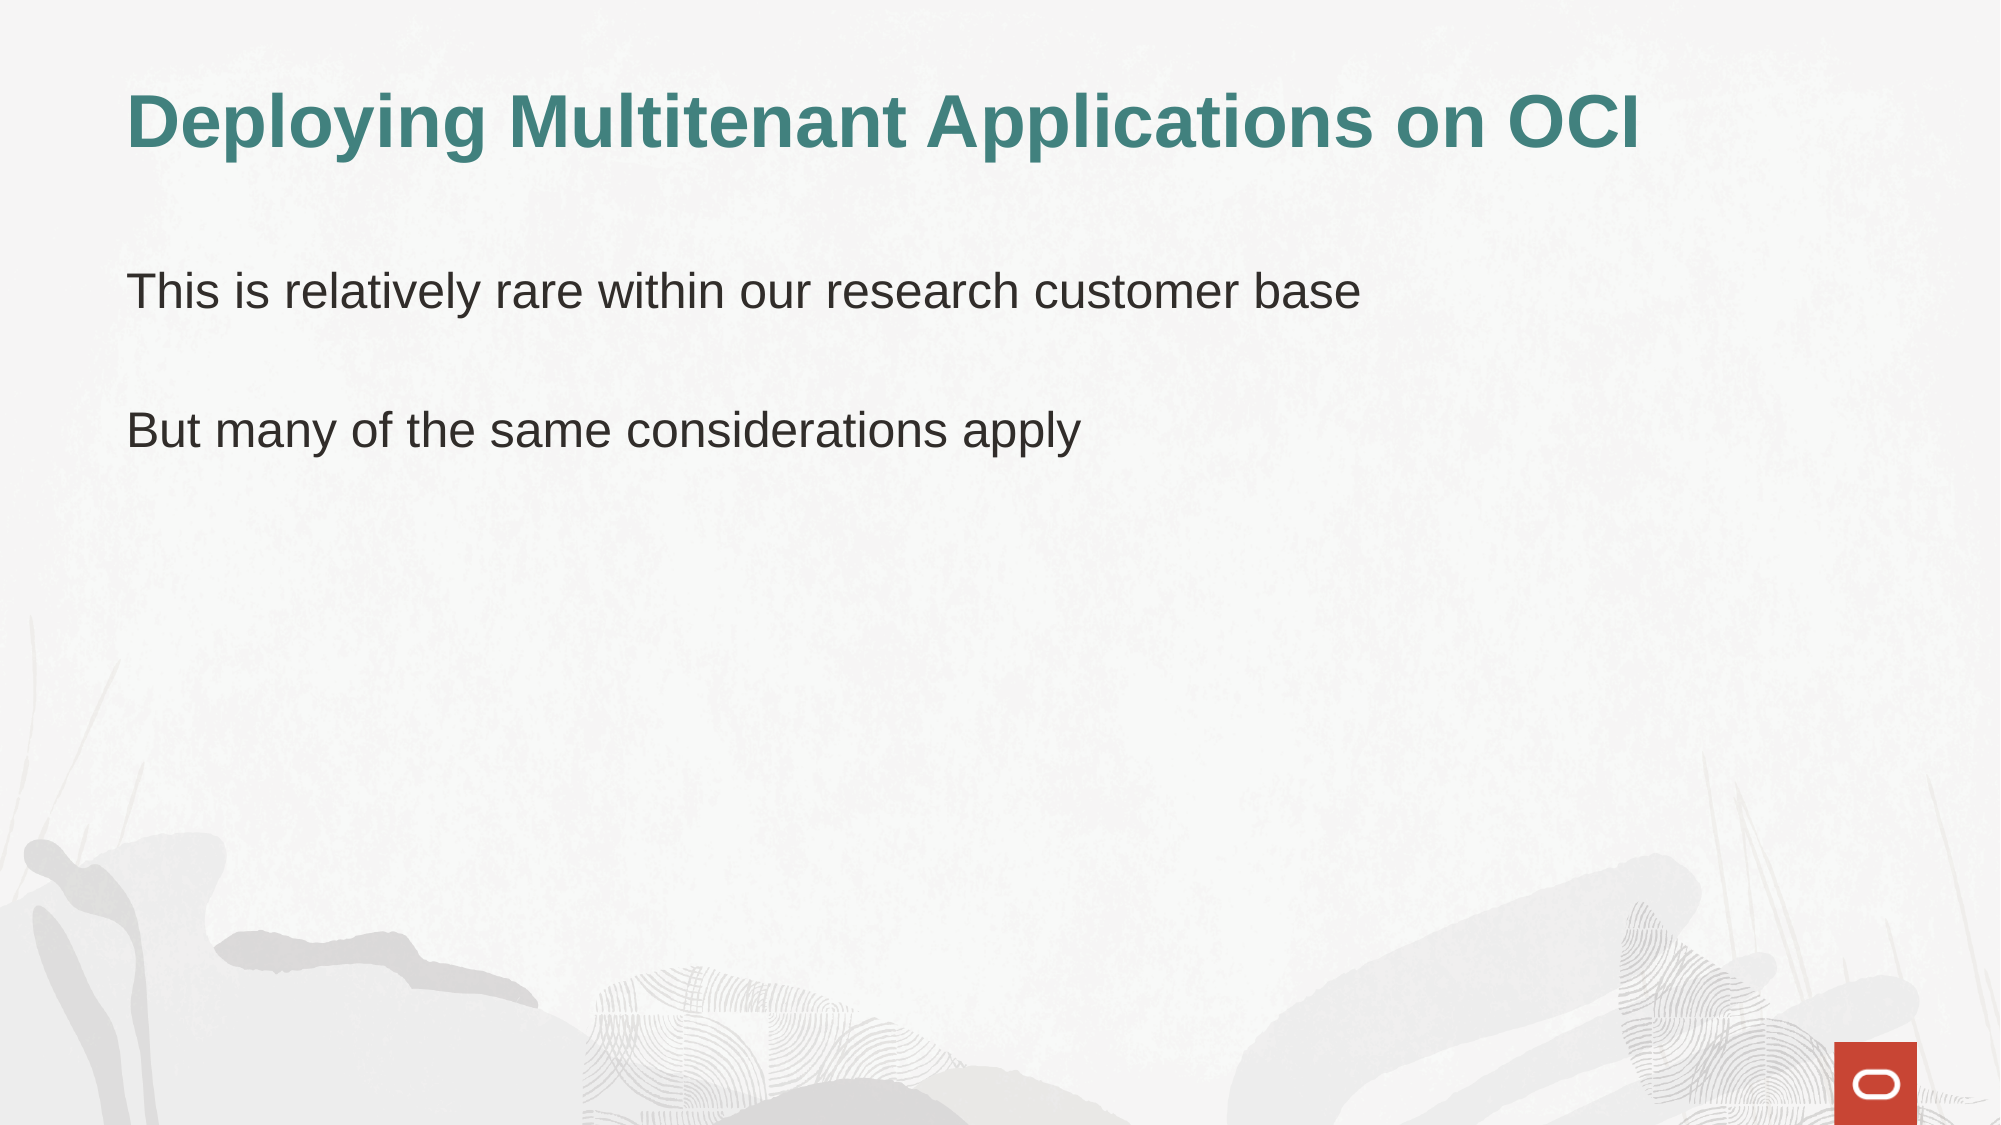

# Deploying Multitenant Applications on OCI
This is relatively rare within our research customer base

But many of the same considerations apply